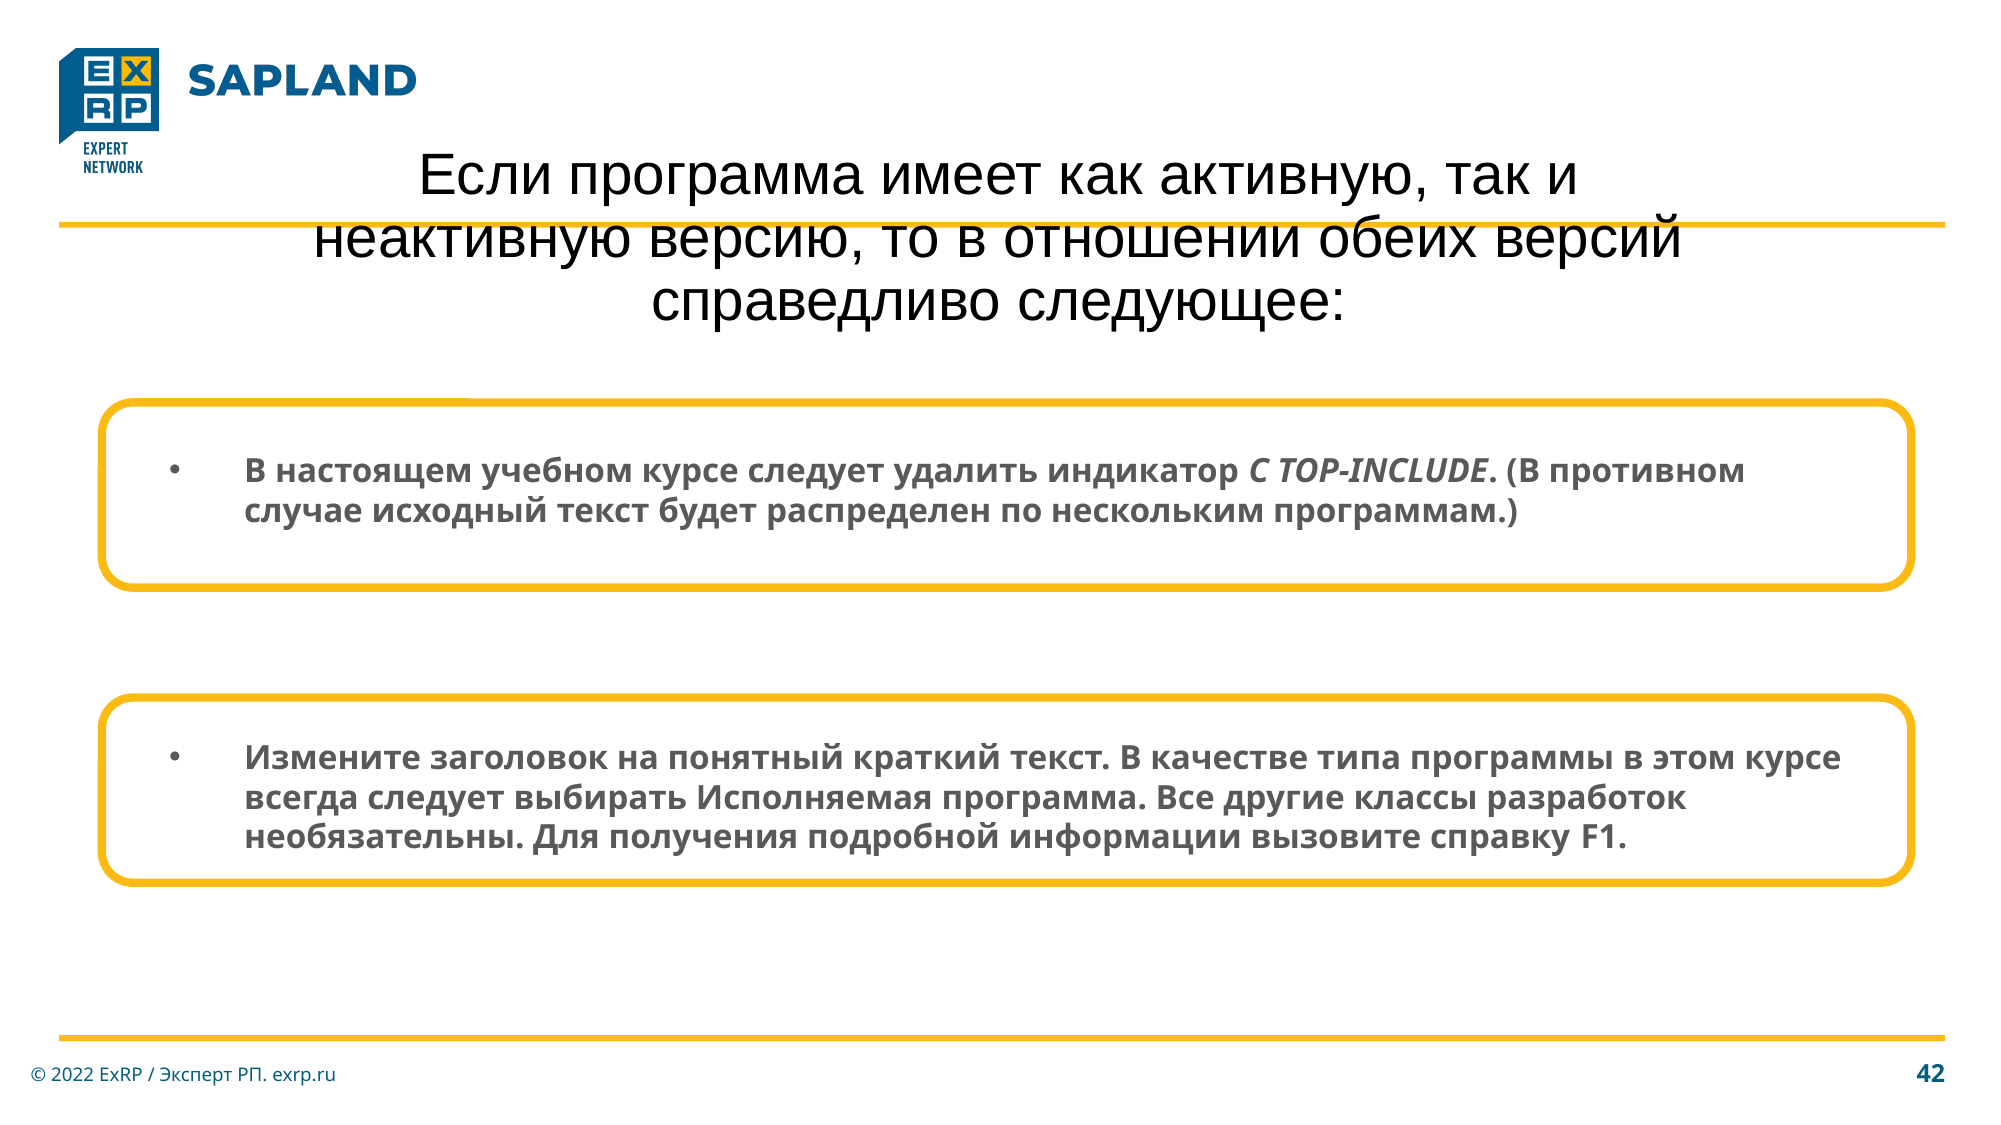

# Если программа имеет как активную, так и неактивную версию, то в отношении обеих версий справедливо следующее:

В настоящем учебном курсе следует удалить индикатор С TOP-INCLUDE. (В противном случае исходный текст будет распределен по нескольким программам.)

Измените заголовок на понятный краткий текст. В качестве типа программы в этом курсе всегда следует выбирать Исполняемая программа. Все другие классы разработок необязательны. Для получения подробной информации вызовите справку F1.
© 2022 ExRP / Эксперт РП. exrp.ru
42